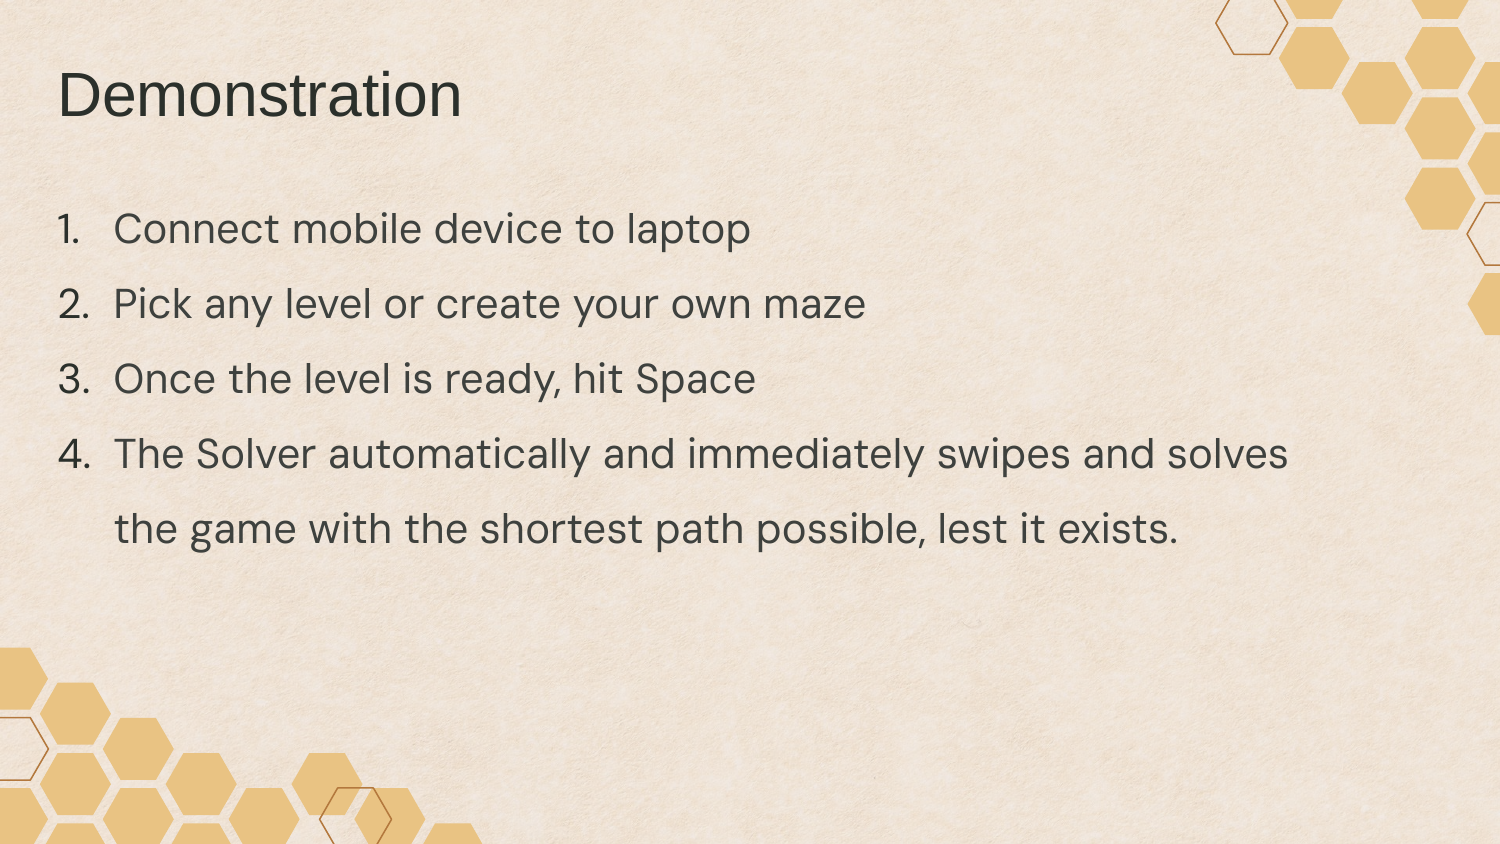

# Demonstration
Connect mobile device to laptop
Pick any level or create your own maze
Once the level is ready, hit Space
The Solver automatically and immediately swipes and solves the game with the shortest path possible, lest it exists.